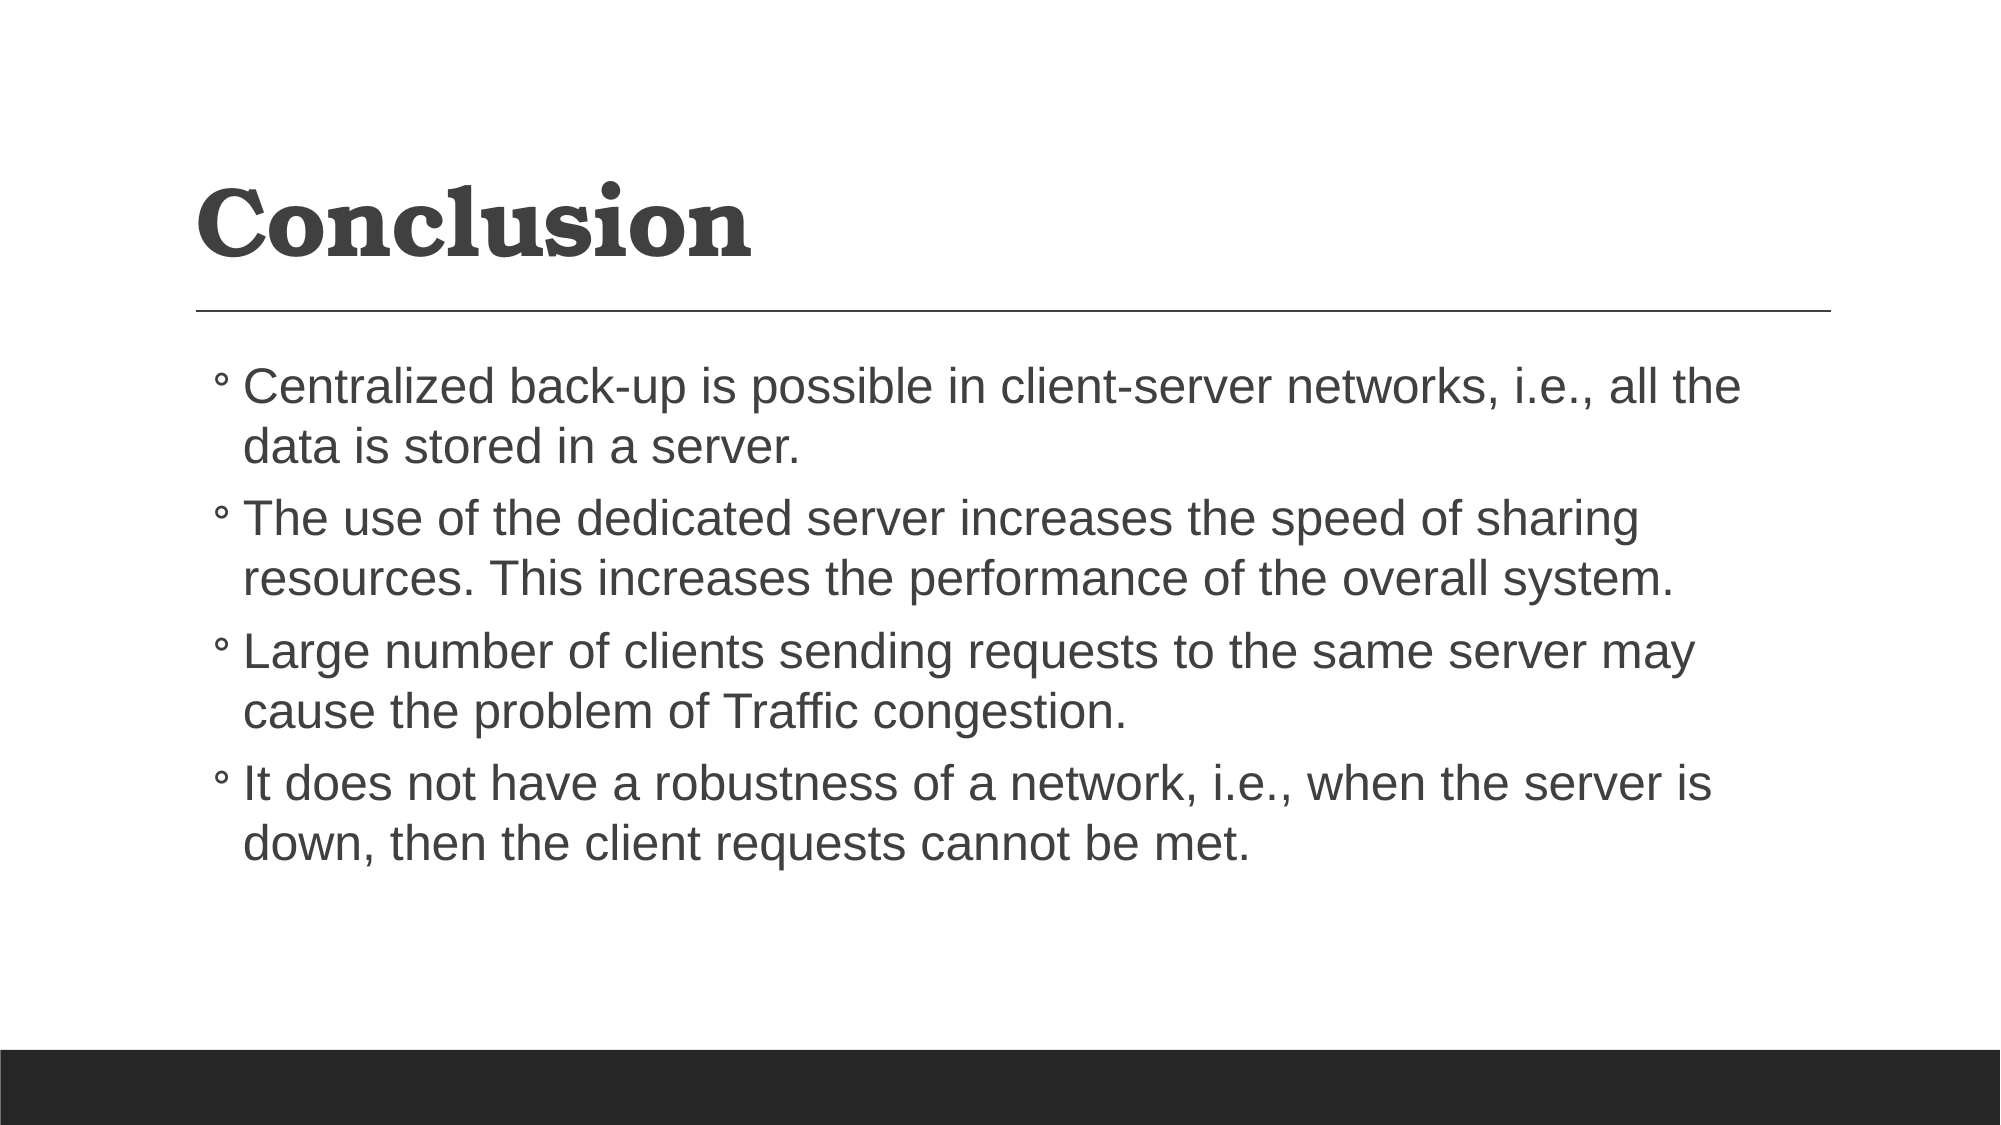

# Conclusion
Centralized back-up is possible in client-server networks, i.e., all the data is stored in a server.
The use of the dedicated server increases the speed of sharing resources. This increases the performance of the overall system.
Large number of clients sending requests to the same server may cause the problem of Traffic congestion.
It does not have a robustness of a network, i.e., when the server is down, then the client requests cannot be met.